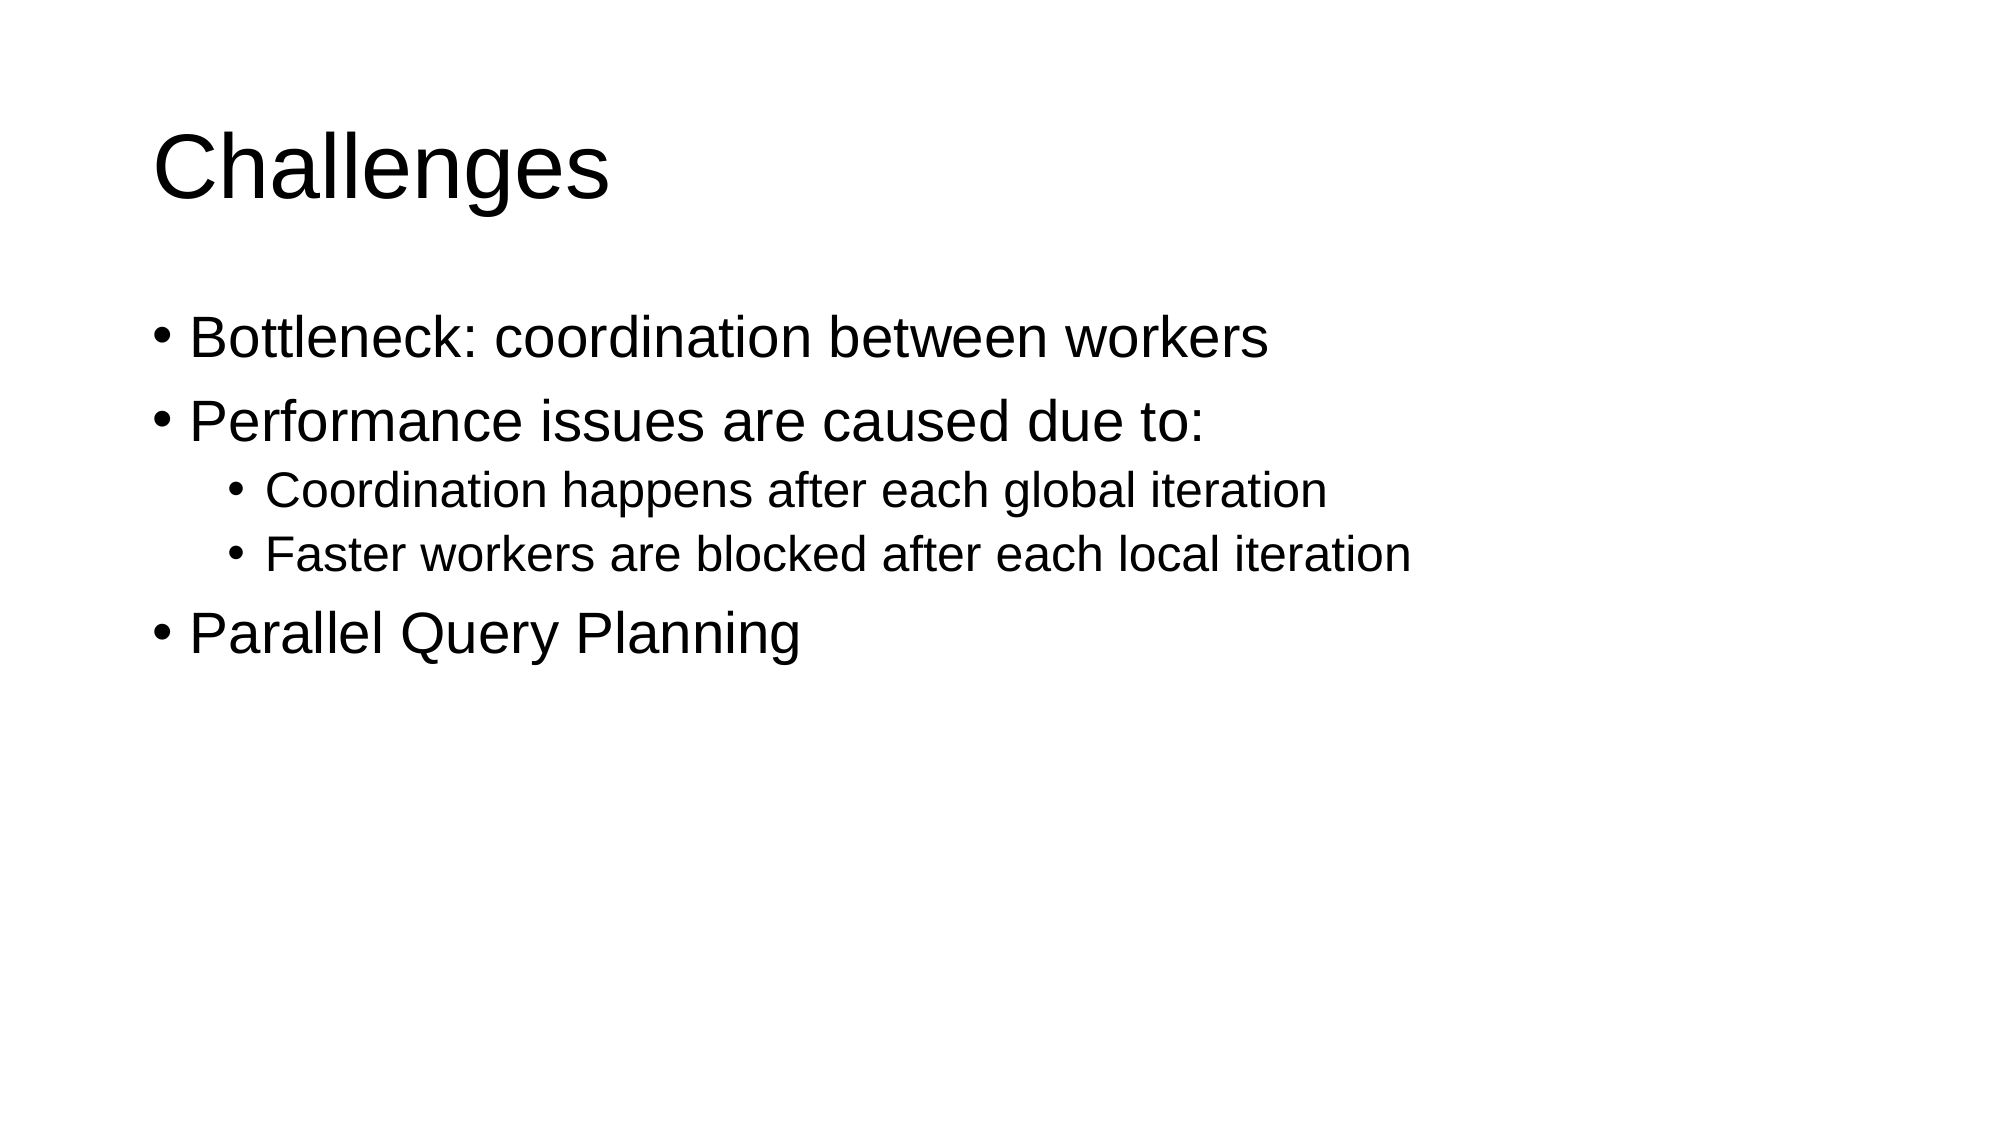

# Challenges
Bottleneck: coordination between workers
Performance issues are caused due to:
Coordination happens after each global iteration
Faster workers are blocked after each local iteration
Parallel Query Planning